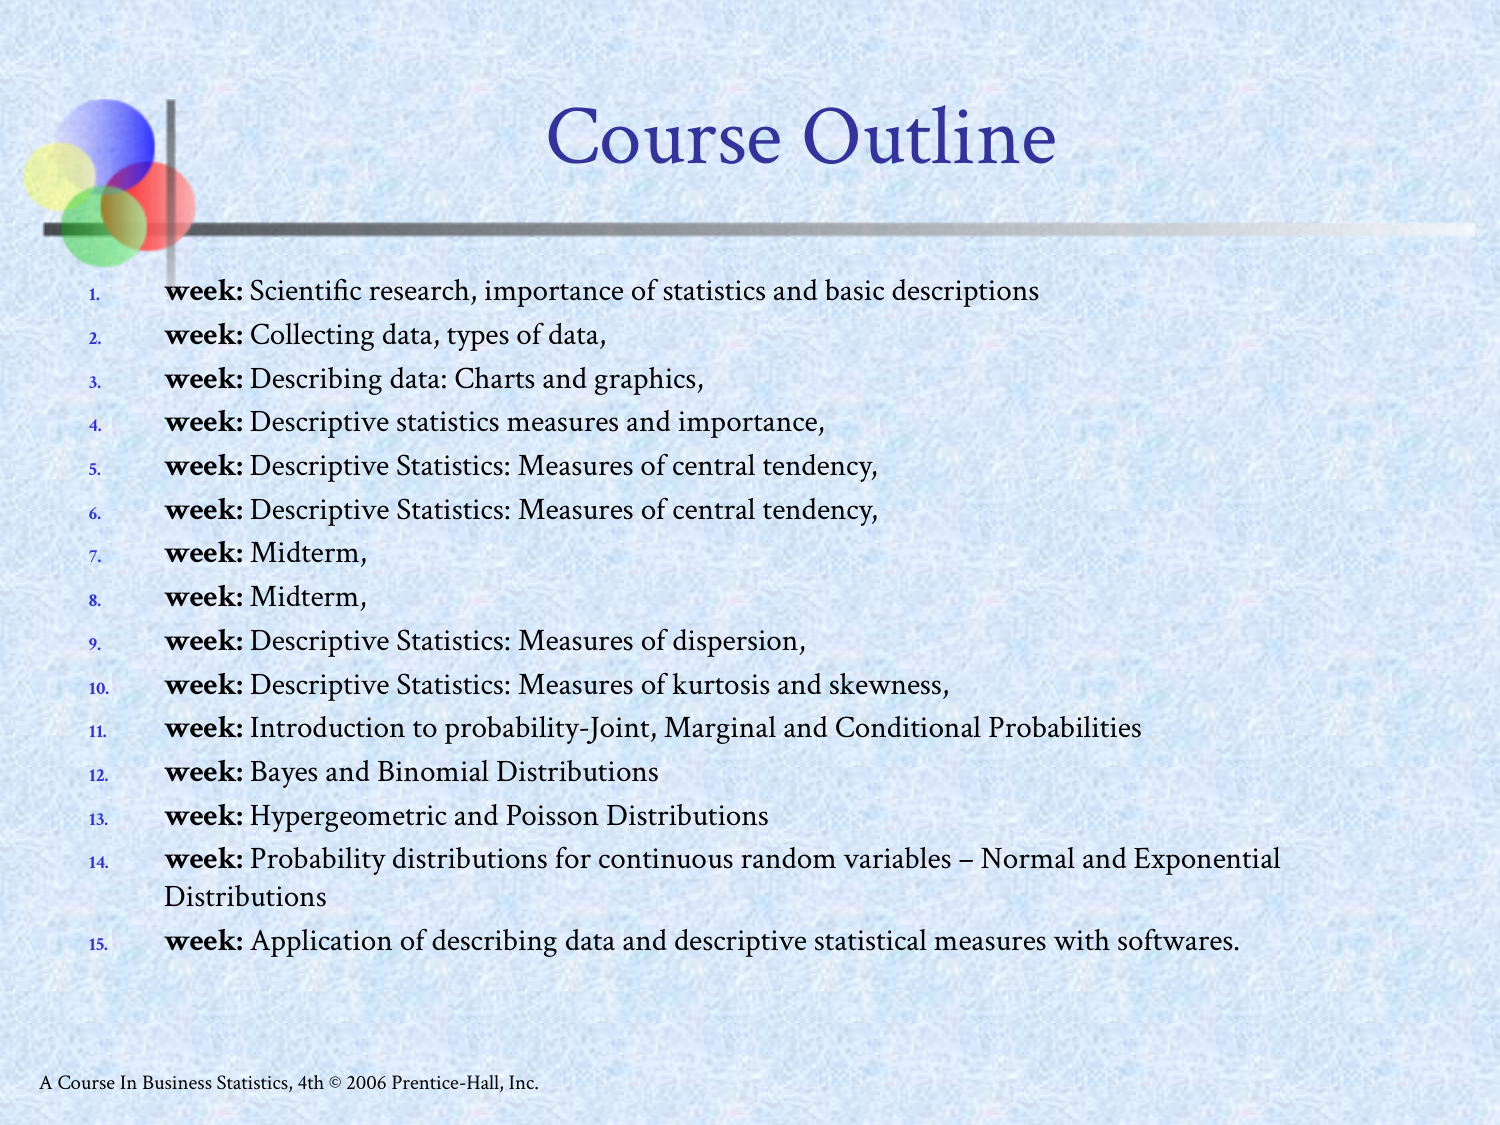

# Course Outline
week: Scientific research, importance of statistics and basic descriptions
week: Collecting data, types of data,
week: Describing data: Charts and graphics,
week: Descriptive statistics measures and importance,
week: Descriptive Statistics: Measures of central tendency,
week: Descriptive Statistics: Measures of central tendency,
week: Midterm,
week: Midterm,
week: Descriptive Statistics: Measures of dispersion,
week: Descriptive Statistics: Measures of kurtosis and skewness,
week: Introduction to probability-Joint, Marginal and Conditional Probabilities
week: Bayes and Binomial Distributions
week: Hypergeometric and Poisson Distributions
week: Probability distributions for continuous random variables – Normal and Exponential Distributions
week: Application of describing data and descriptive statistical measures with softwares.

A Course In Business Statistics, 4th © 2006 Prentice-Hall, Inc.